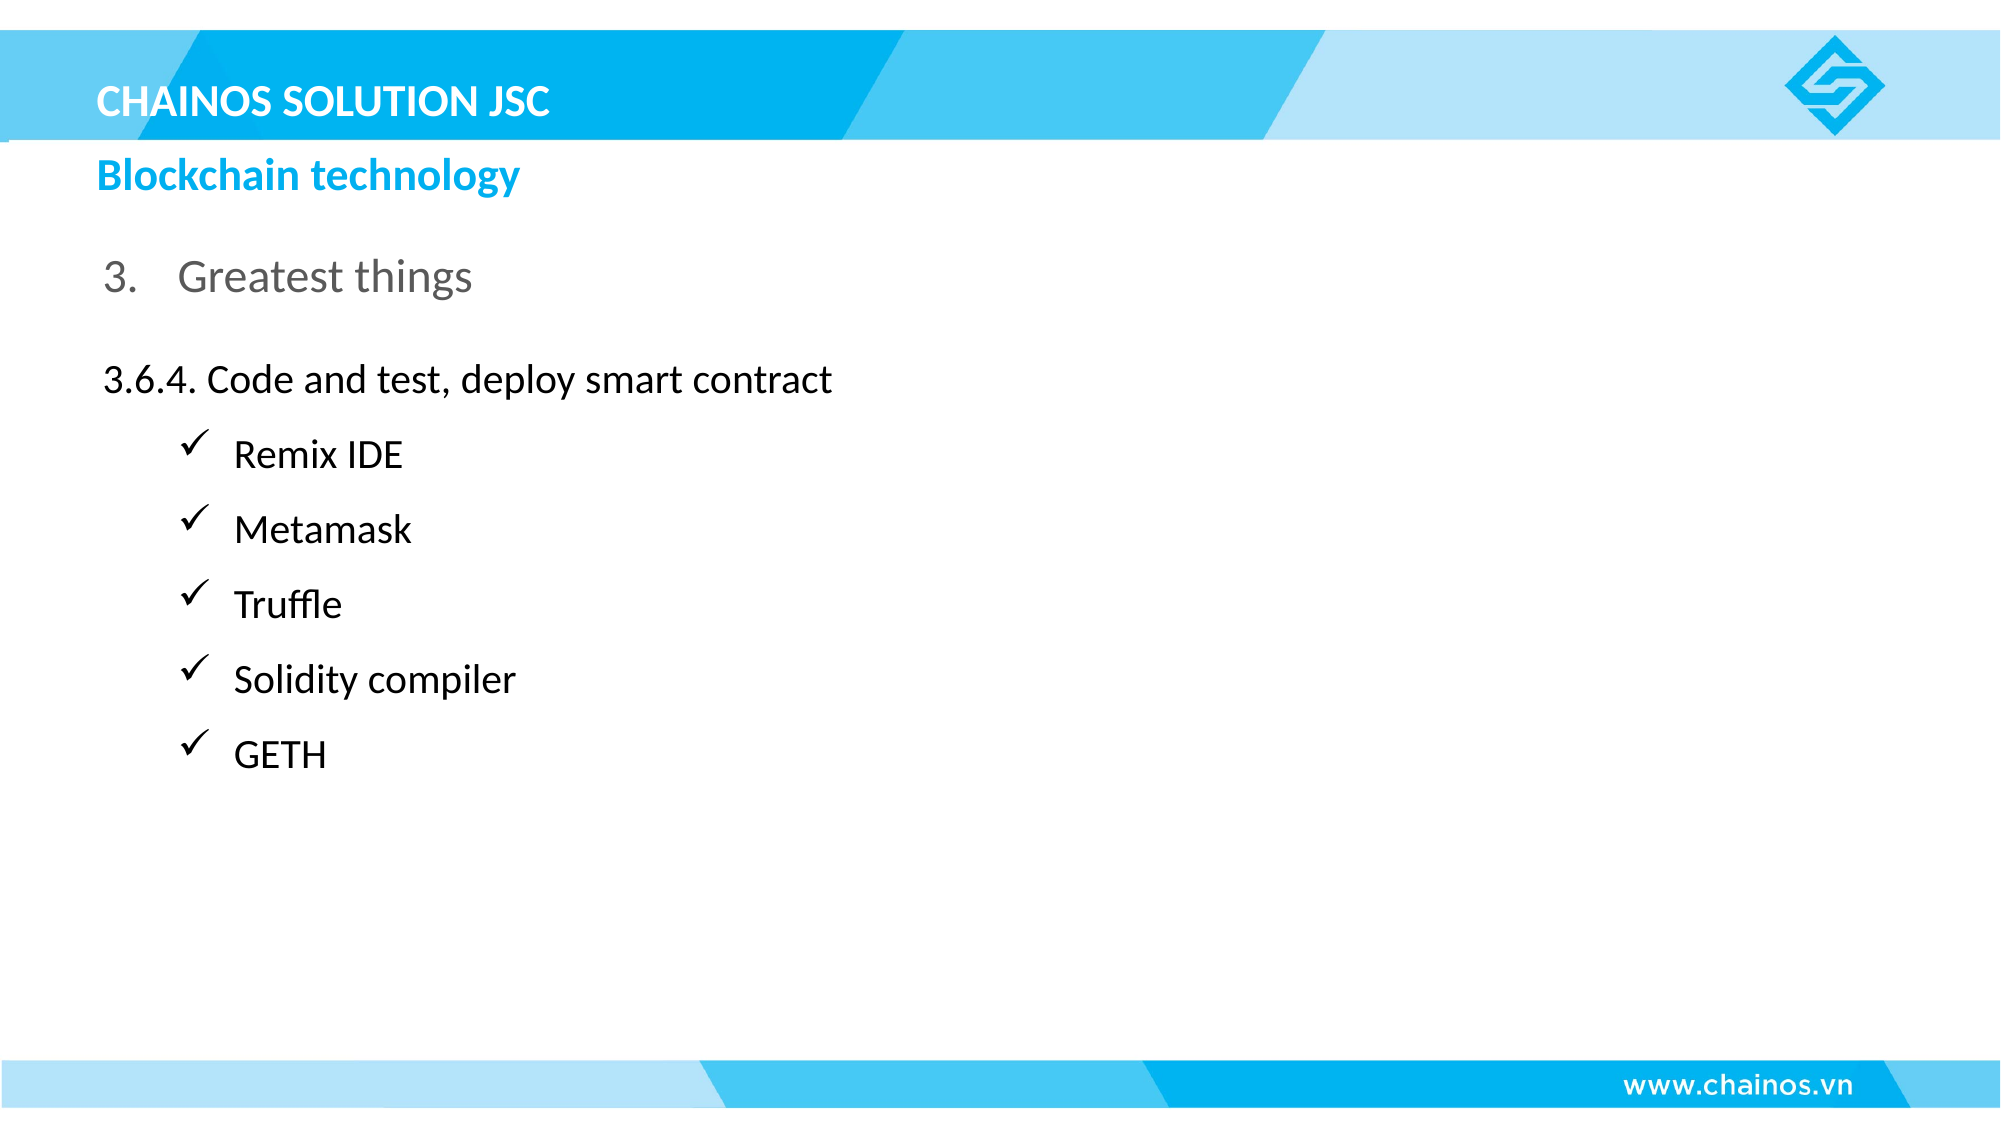

CHAINOS SOLUTION JSC
Blockchain technology
Greatest things
3.6.4. Code and test, deploy smart contract
Remix IDE
Metamask
Truffle
Solidity compiler
GETH